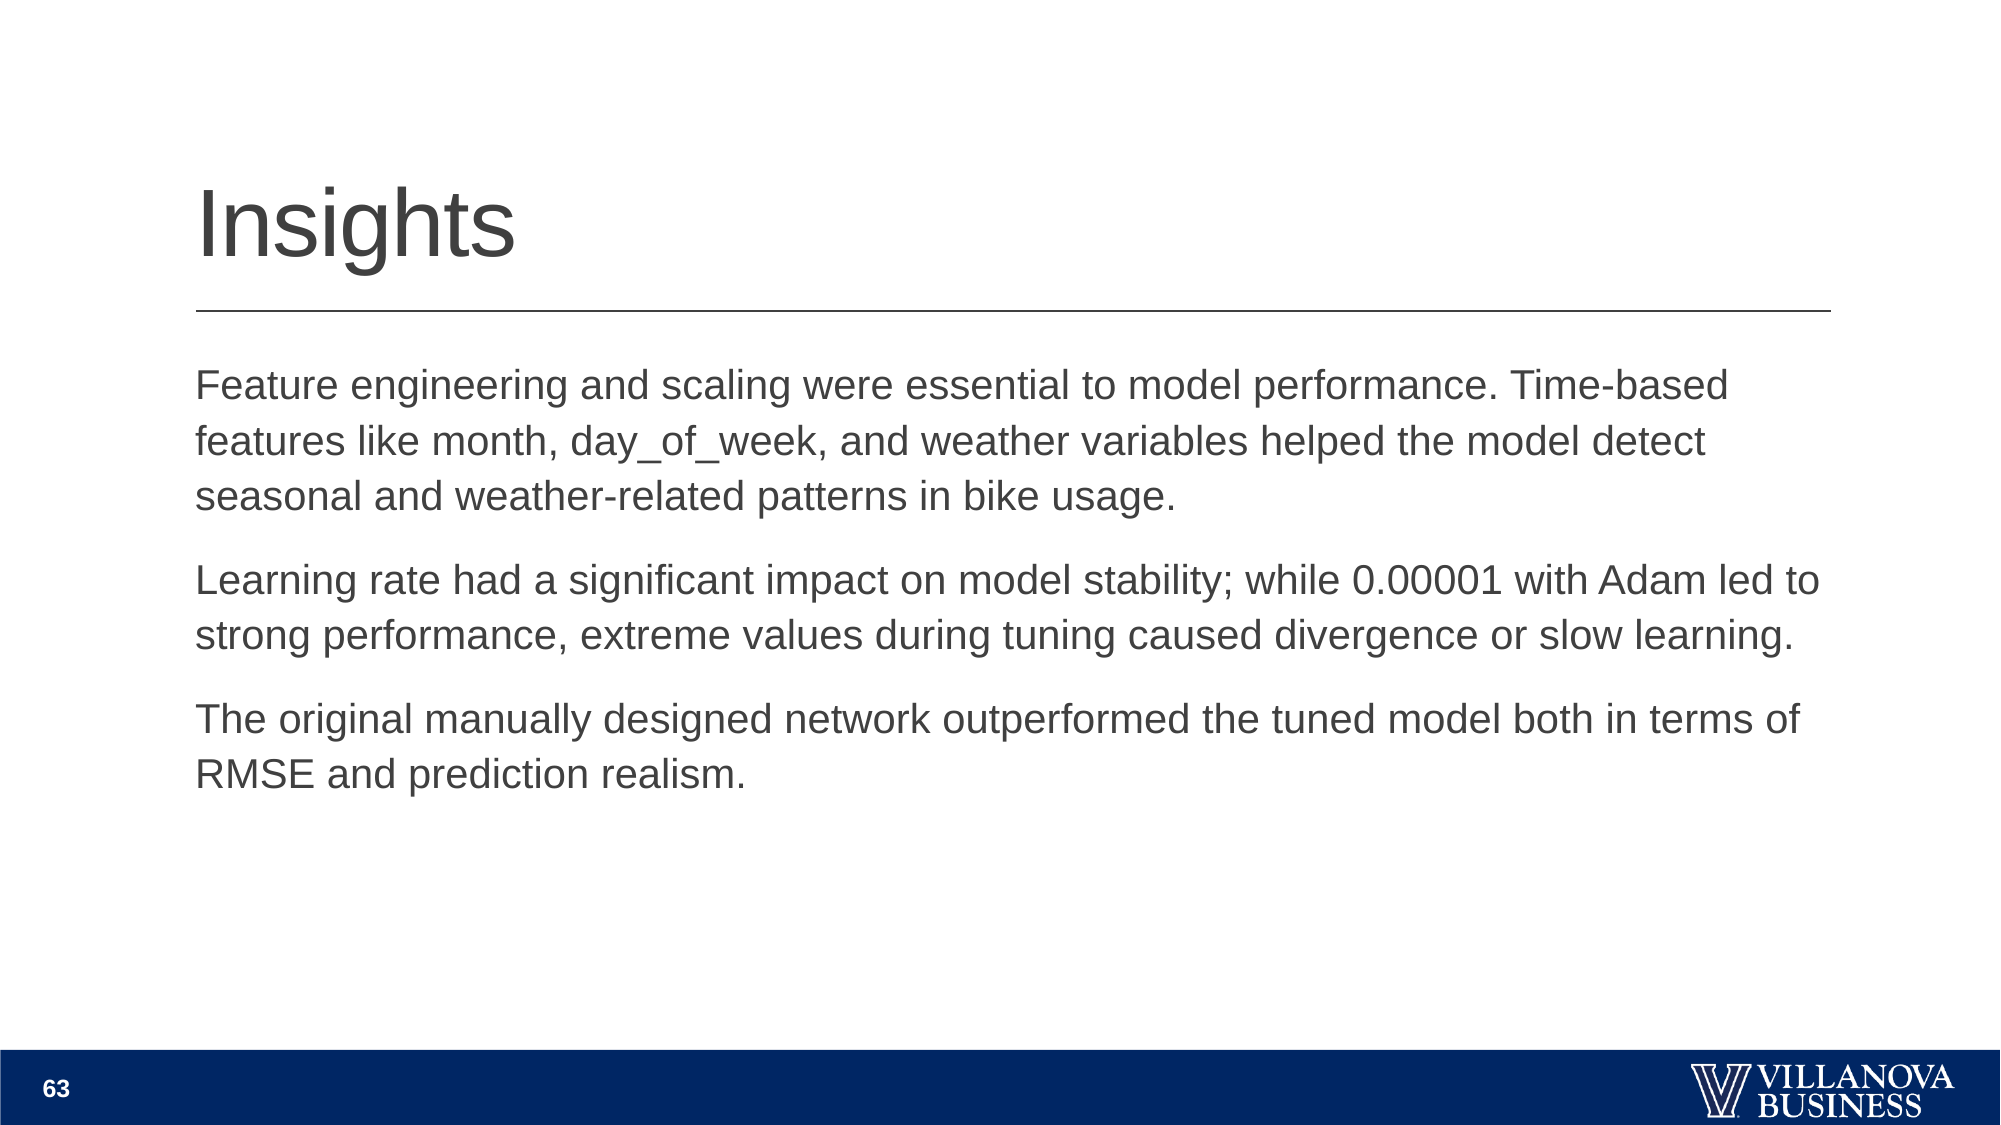

# Insights
Feature engineering and scaling were essential to model performance. Time-based features like month, day_of_week, and weather variables helped the model detect seasonal and weather-related patterns in bike usage.
Learning rate had a significant impact on model stability; while 0.00001 with Adam led to strong performance, extreme values during tuning caused divergence or slow learning.
The original manually designed network outperformed the tuned model both in terms of RMSE and prediction realism.

63